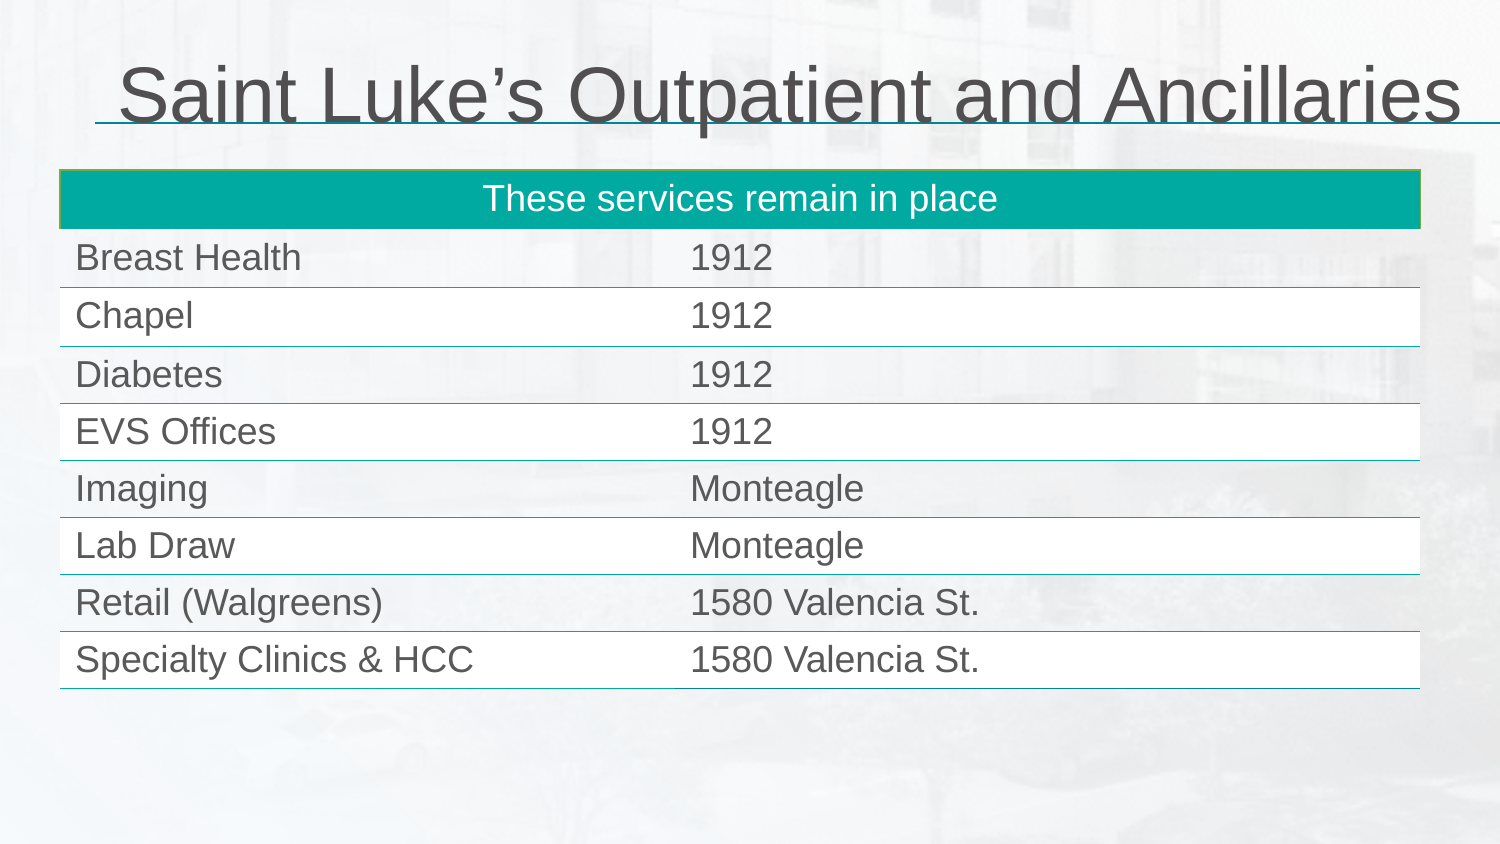

# Saint Luke’s Outpatient and Ancillaries
| These services remain in place |  |
| --- | --- |
| Breast Health | 1912 |
| Chapel | 1912 |
| Diabetes | 1912 |
| EVS Offices | 1912 |
| Imaging | Monteagle |
| Lab Draw | Monteagle |
| Retail (Walgreens) | 1580 Valencia St. |
| Specialty Clinics & HCC | 1580 Valencia St. |